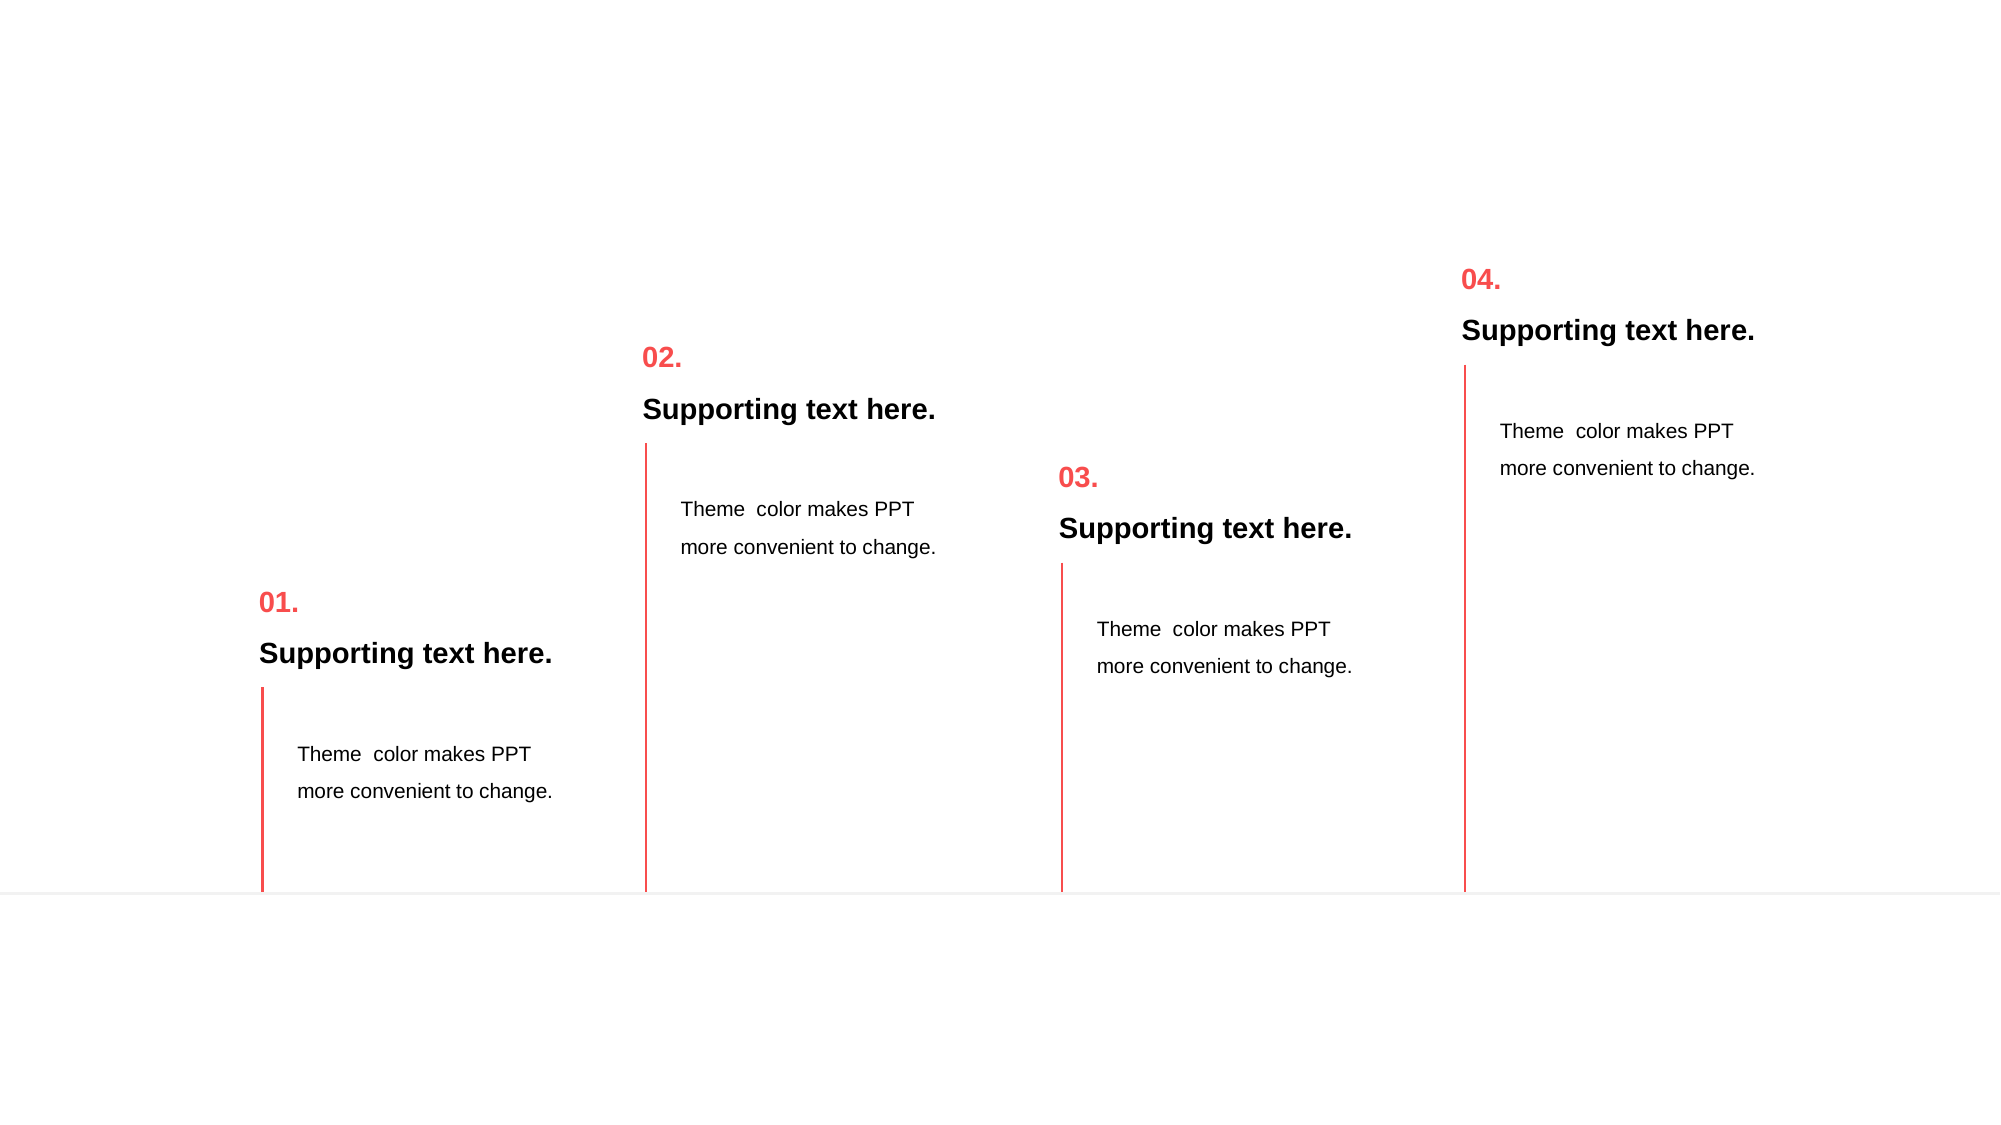

#
04.
Supporting text here.
Theme  color makes PPT more convenient to change.
02.
Supporting text here.
Theme  color makes PPT more convenient to change.
03.
Supporting text here.
Theme  color makes PPT more convenient to change.
01.
Supporting text here.
Theme  color makes PPT more convenient to change.